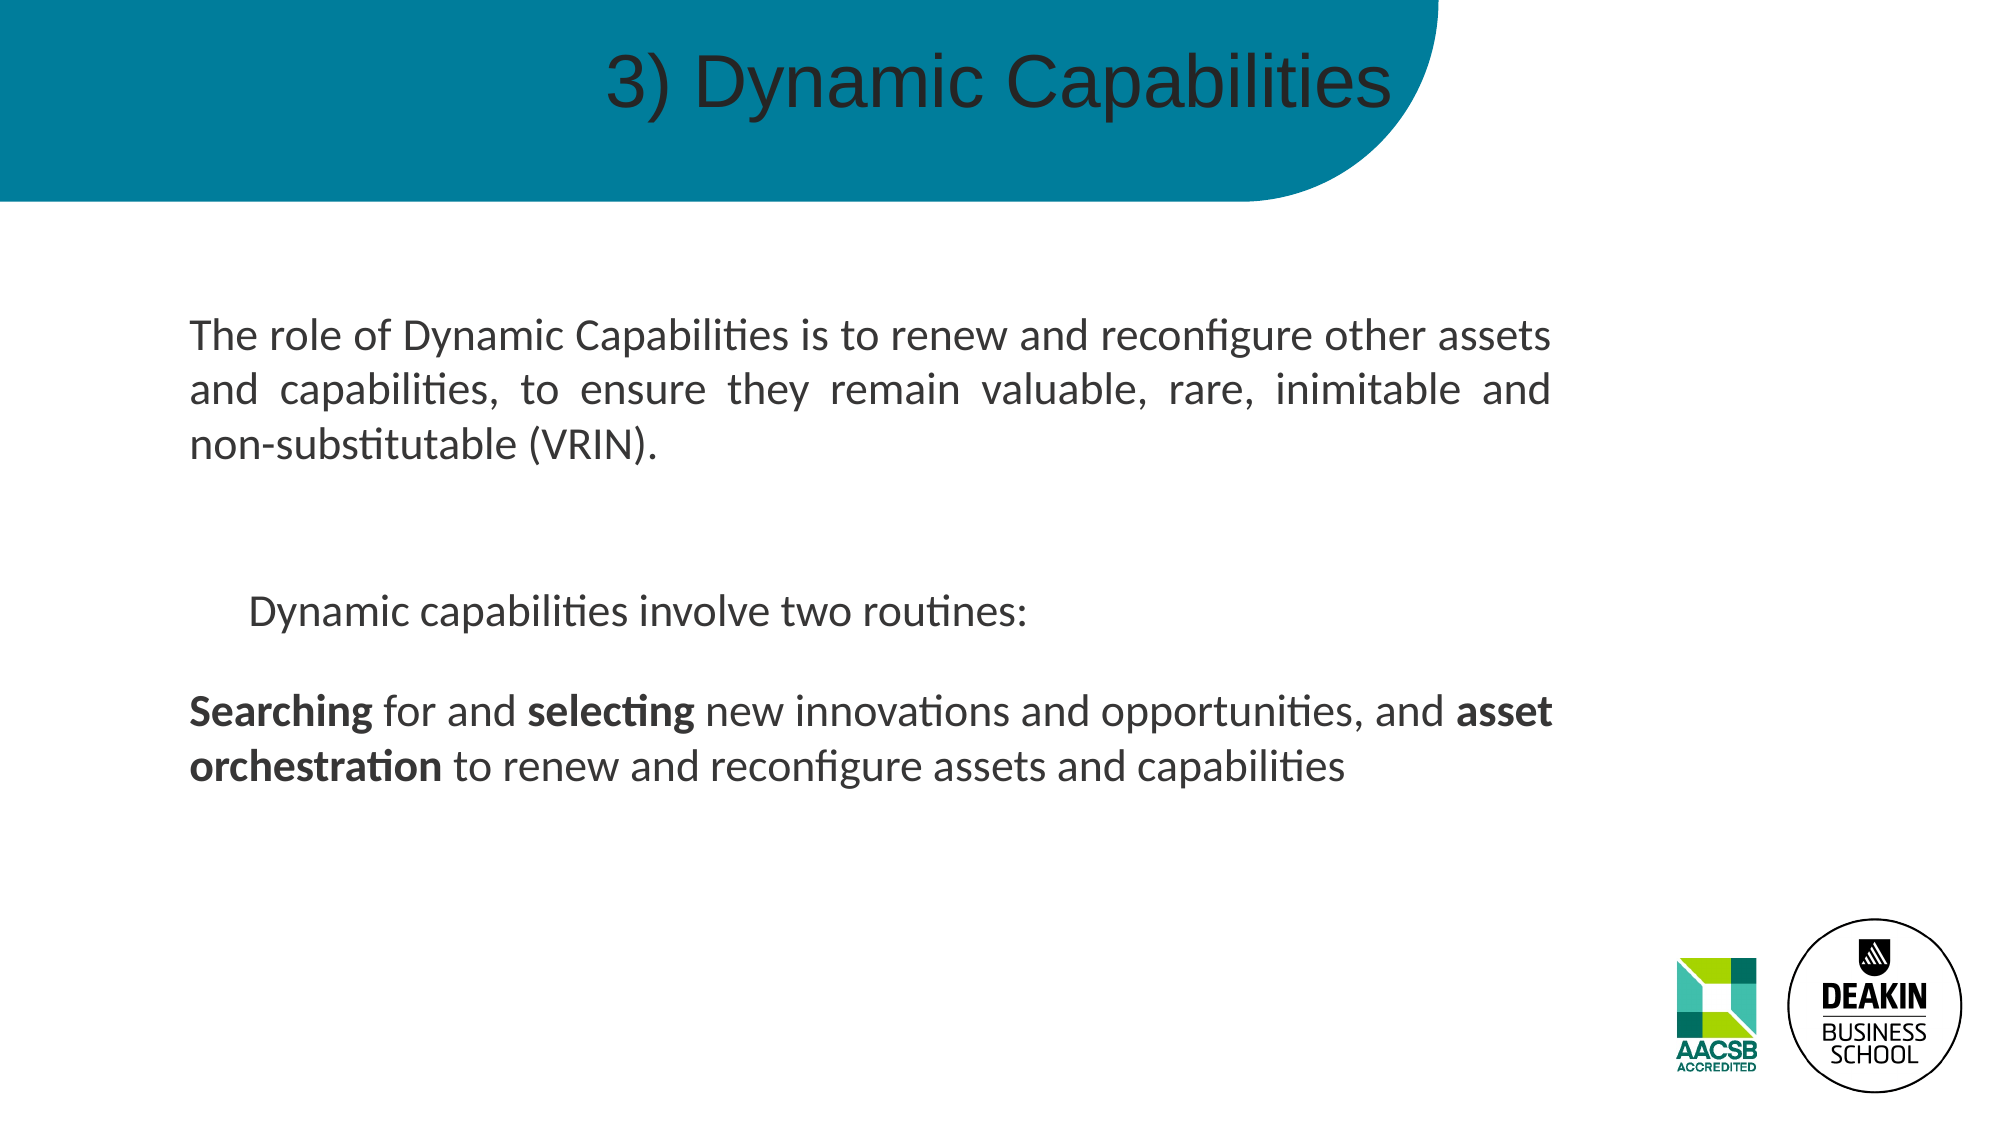

# 3) Dynamic Capabilities
The role of Dynamic Capabilities is to renew and reconfigure other assets and capabilities, to ensure they remain valuable, rare, inimitable and non-substitutable (VRIN).

Dynamic capabilities involve two routines:

Searching for and selecting new innovations and opportunities, and asset orchestration to renew and reconfigure assets and capabilities